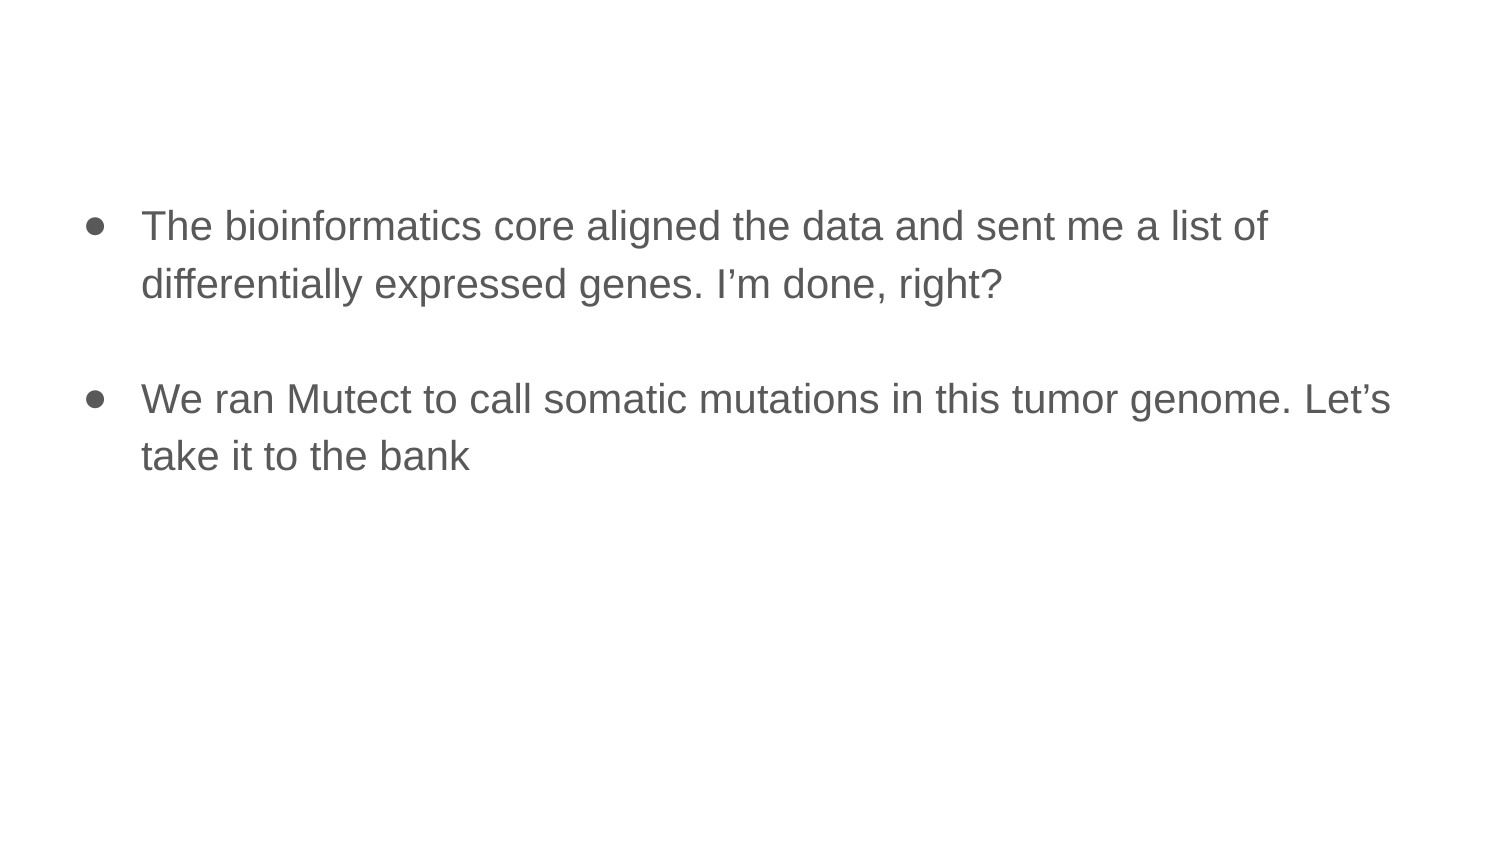

#
The bioinformatics core aligned the data and sent me a list of differentially expressed genes. I’m done, right?

We ran Mutect to call somatic mutations in this tumor genome. Let’s take it to the bank